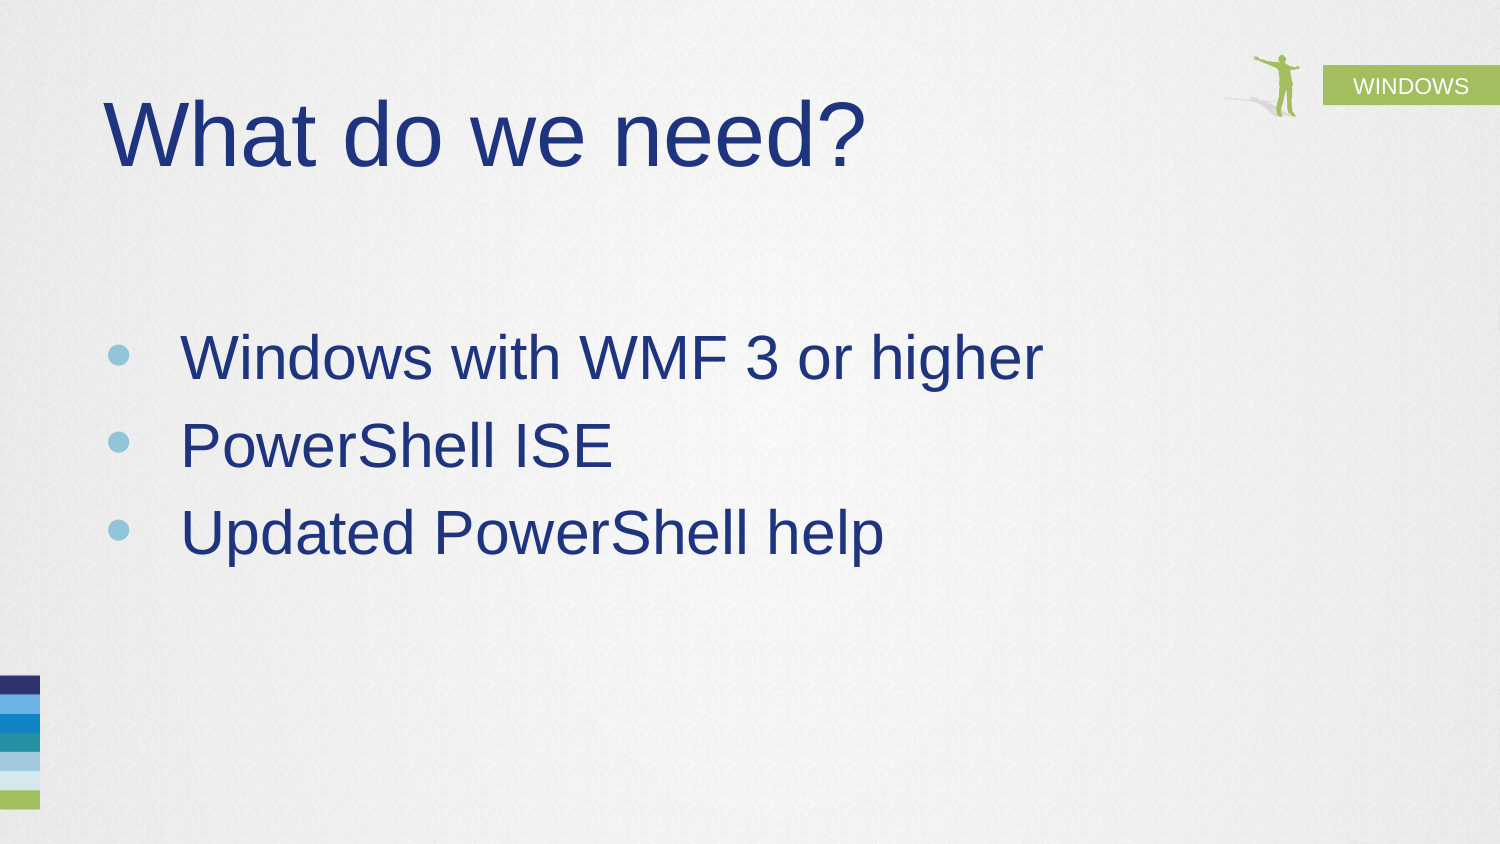

# What do we need?

Windows with WMF 3 or higher
PowerShell ISE
Updated PowerShell help